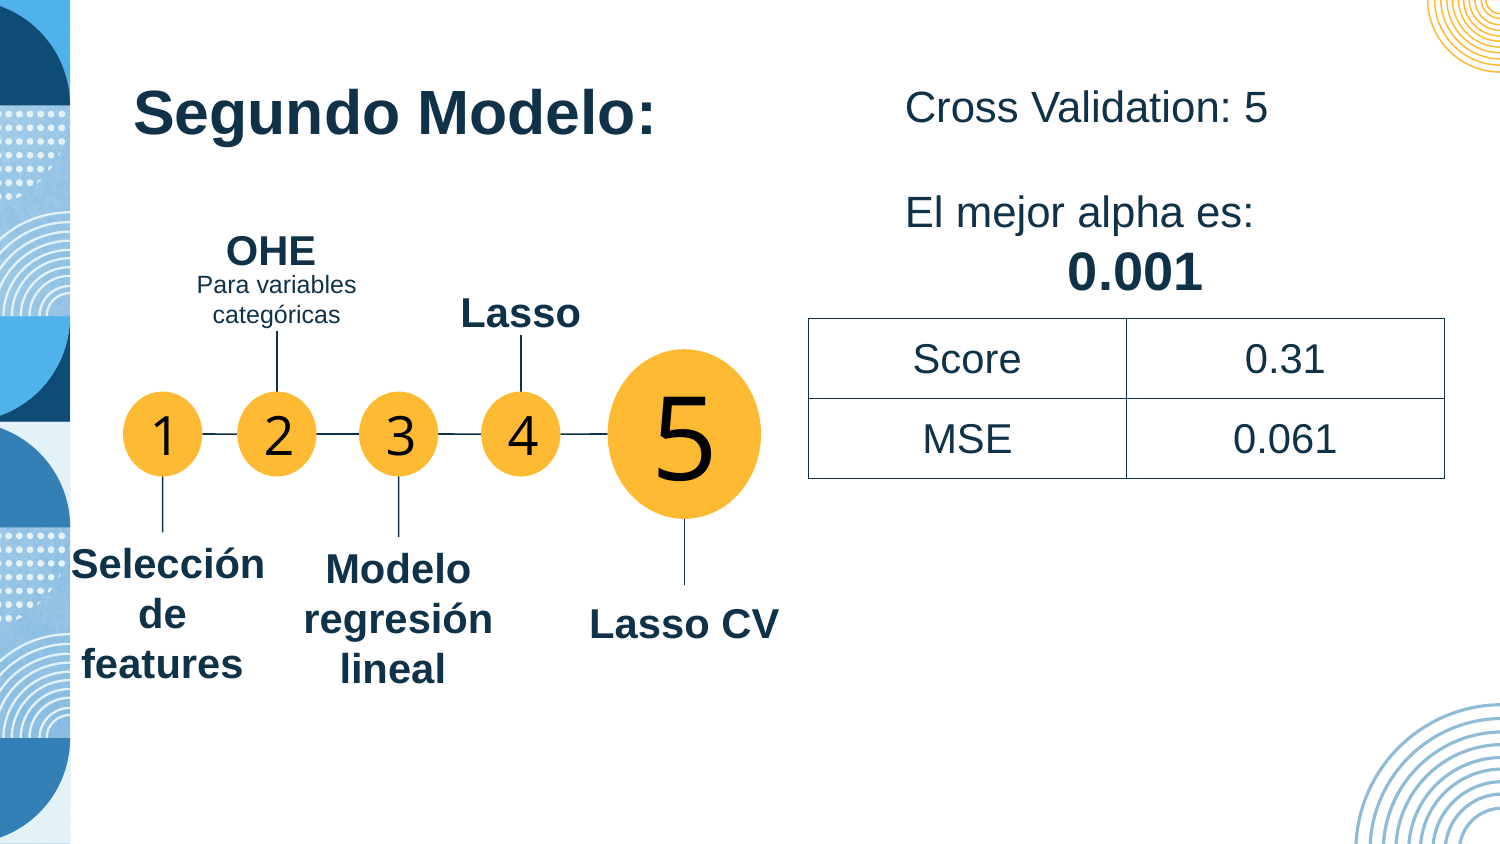

# Segundo Modelo:
Cross Validation: 5

El mejor alpha es:
0.001
OHE
Para variables categóricas
Lasso
| Score | 0.31 |
| --- | --- |
| MSE | 0.061 |
5
1
2
3
4
 Selección de features
Modelo regresión lineal
Lasso CV